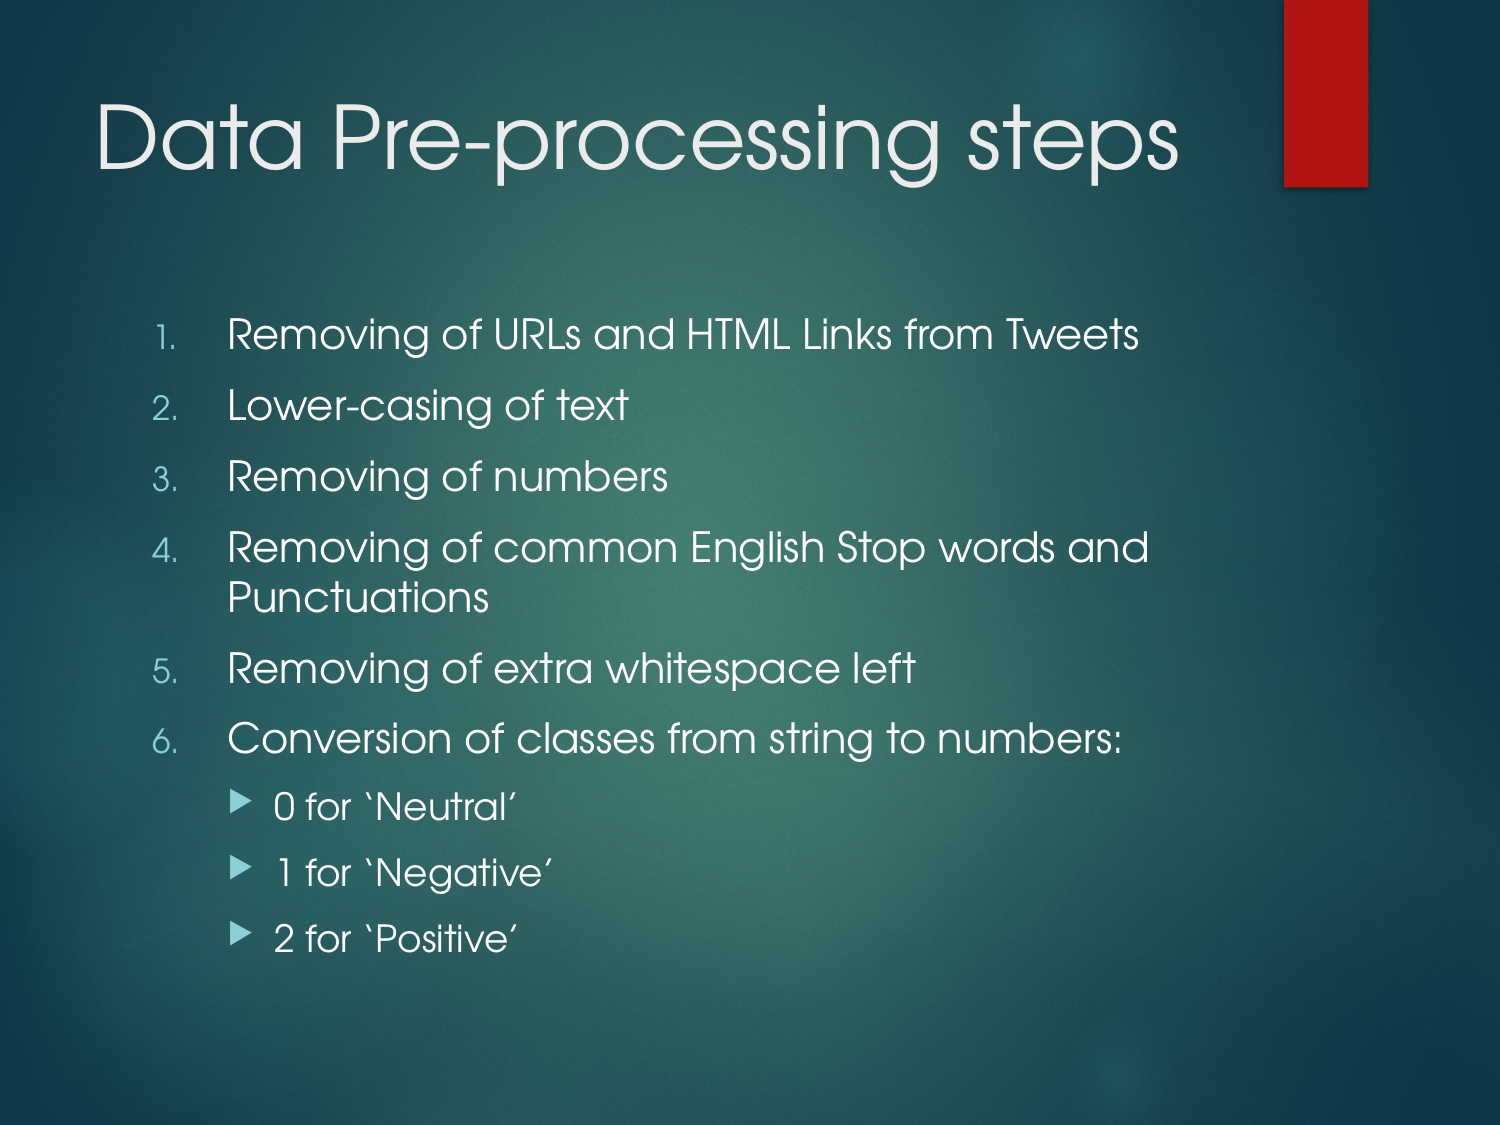

# Data Pre-processing steps
Removing of URLs and HTML Links from Tweets
Lower-casing of text
Removing of numbers
Removing of common English Stop words and Punctuations
Removing of extra whitespace left
Conversion of classes from string to numbers:
0 for ‘Neutral’
1 for ‘Negative’
2 for ‘Positive’